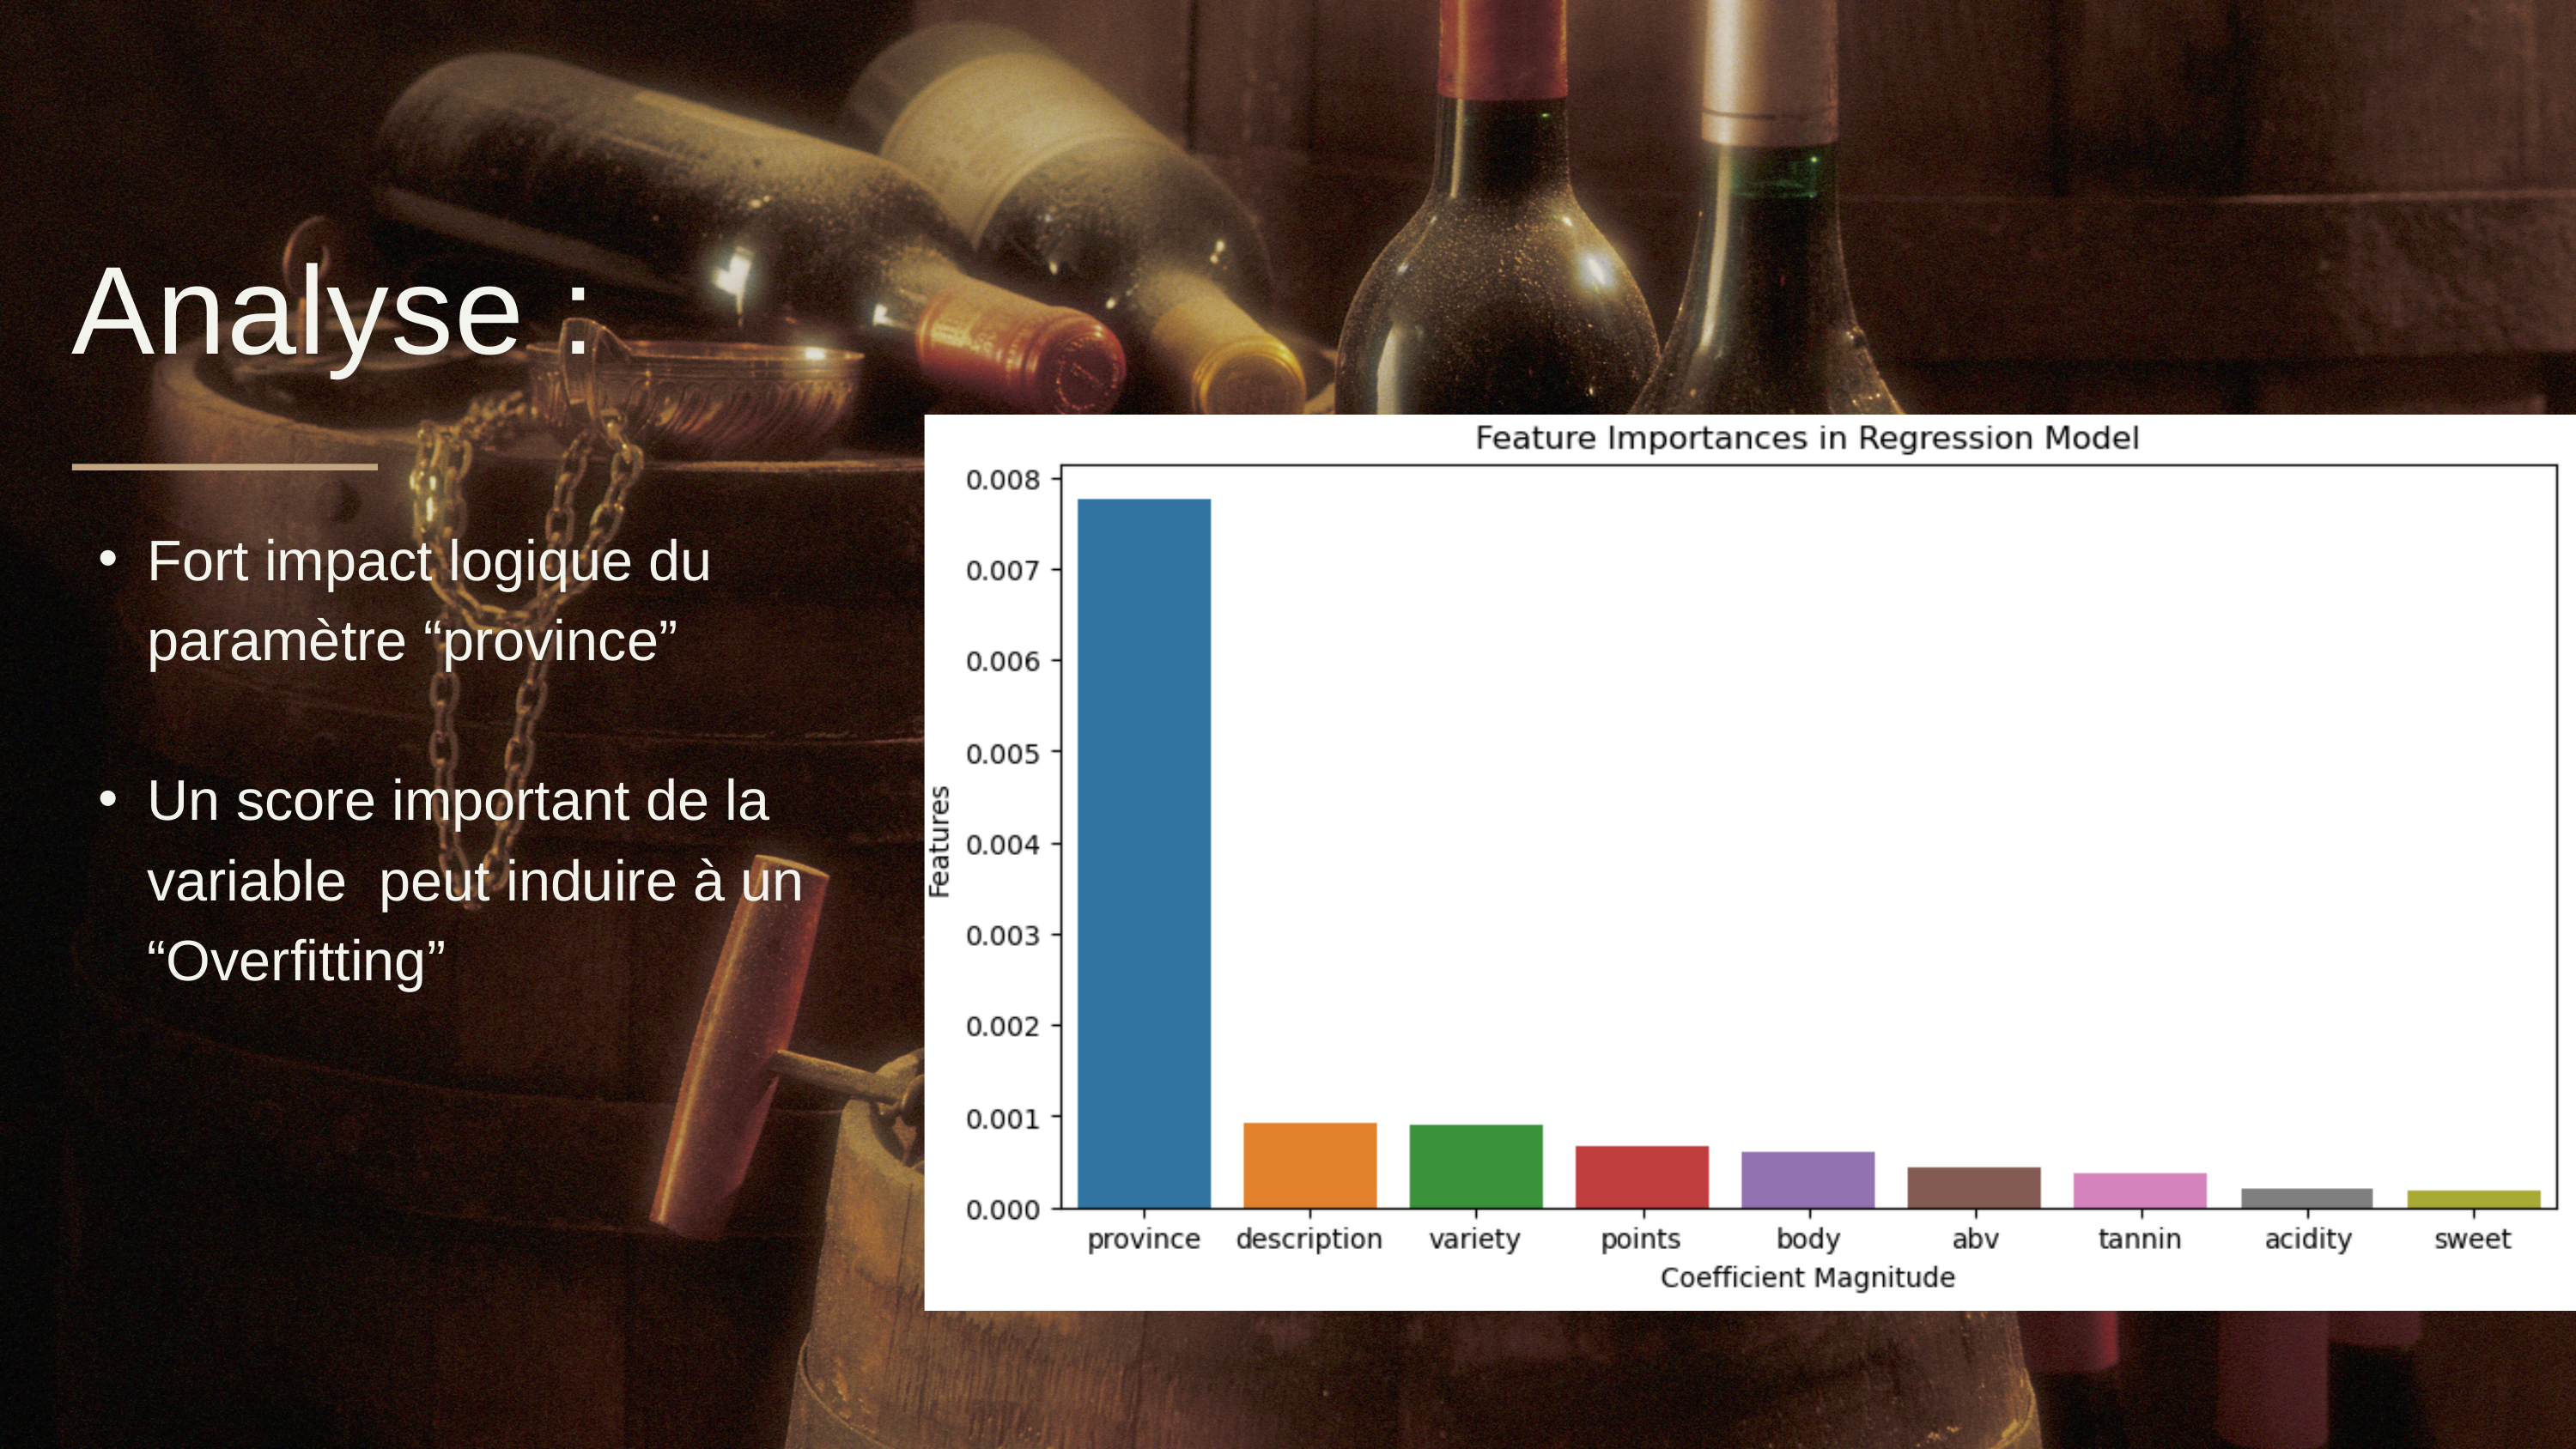

Analyse :

Fort impact logique du paramètre “province”

Un score important de la variable  peut induire à un “Overfitting”